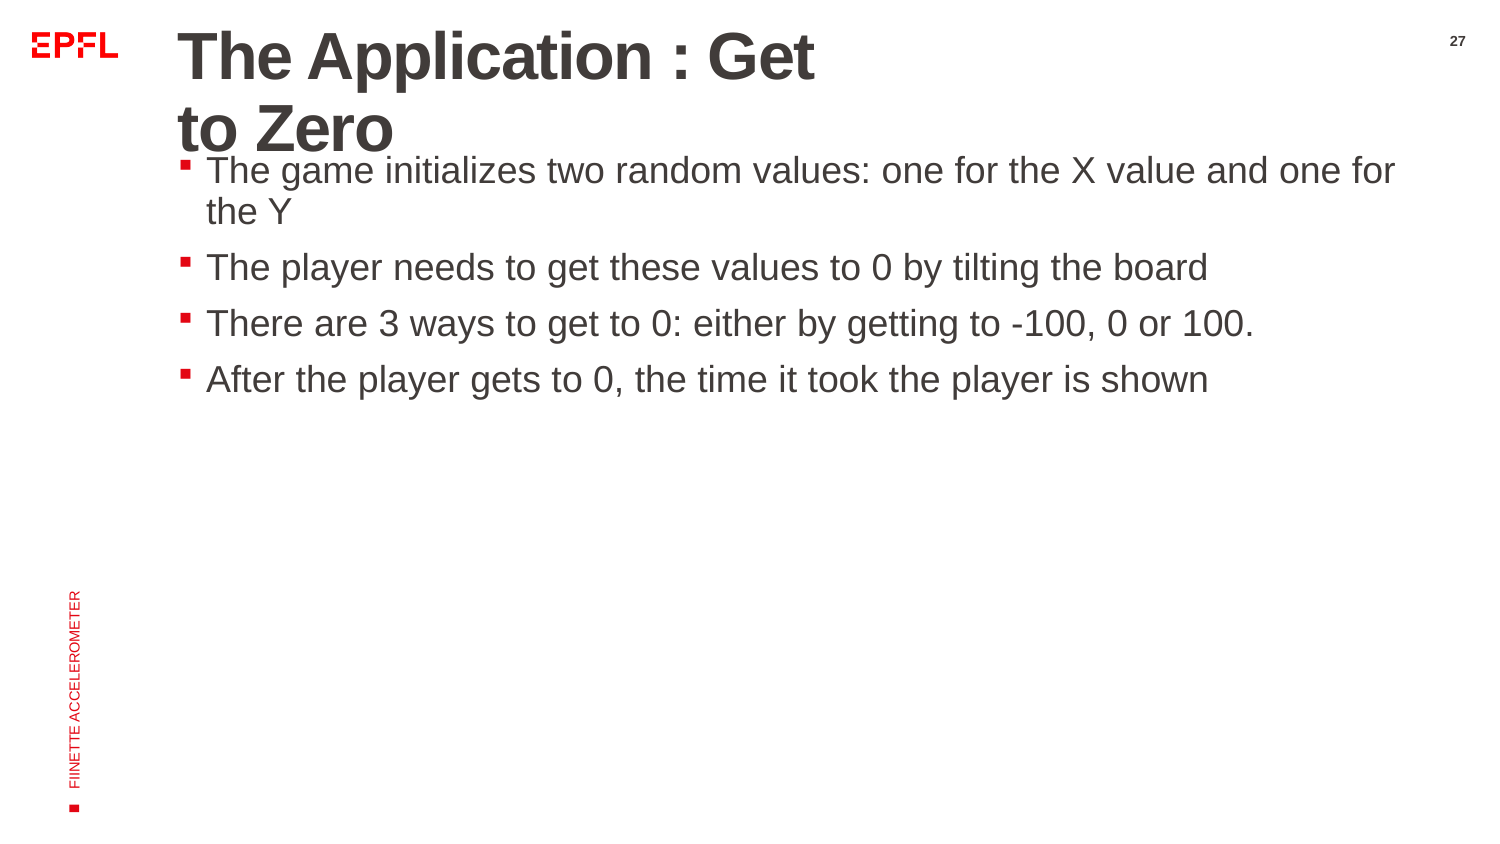

# The Application : Get to Zero
27
The game initializes two random values: one for the X value and one for the Y
The player needs to get these values to 0 by tilting the board
There are 3 ways to get to 0: either by getting to -100, 0 or 100.
After the player gets to 0, the time it took the player is shown

FIINETTE ACCELEROMETER